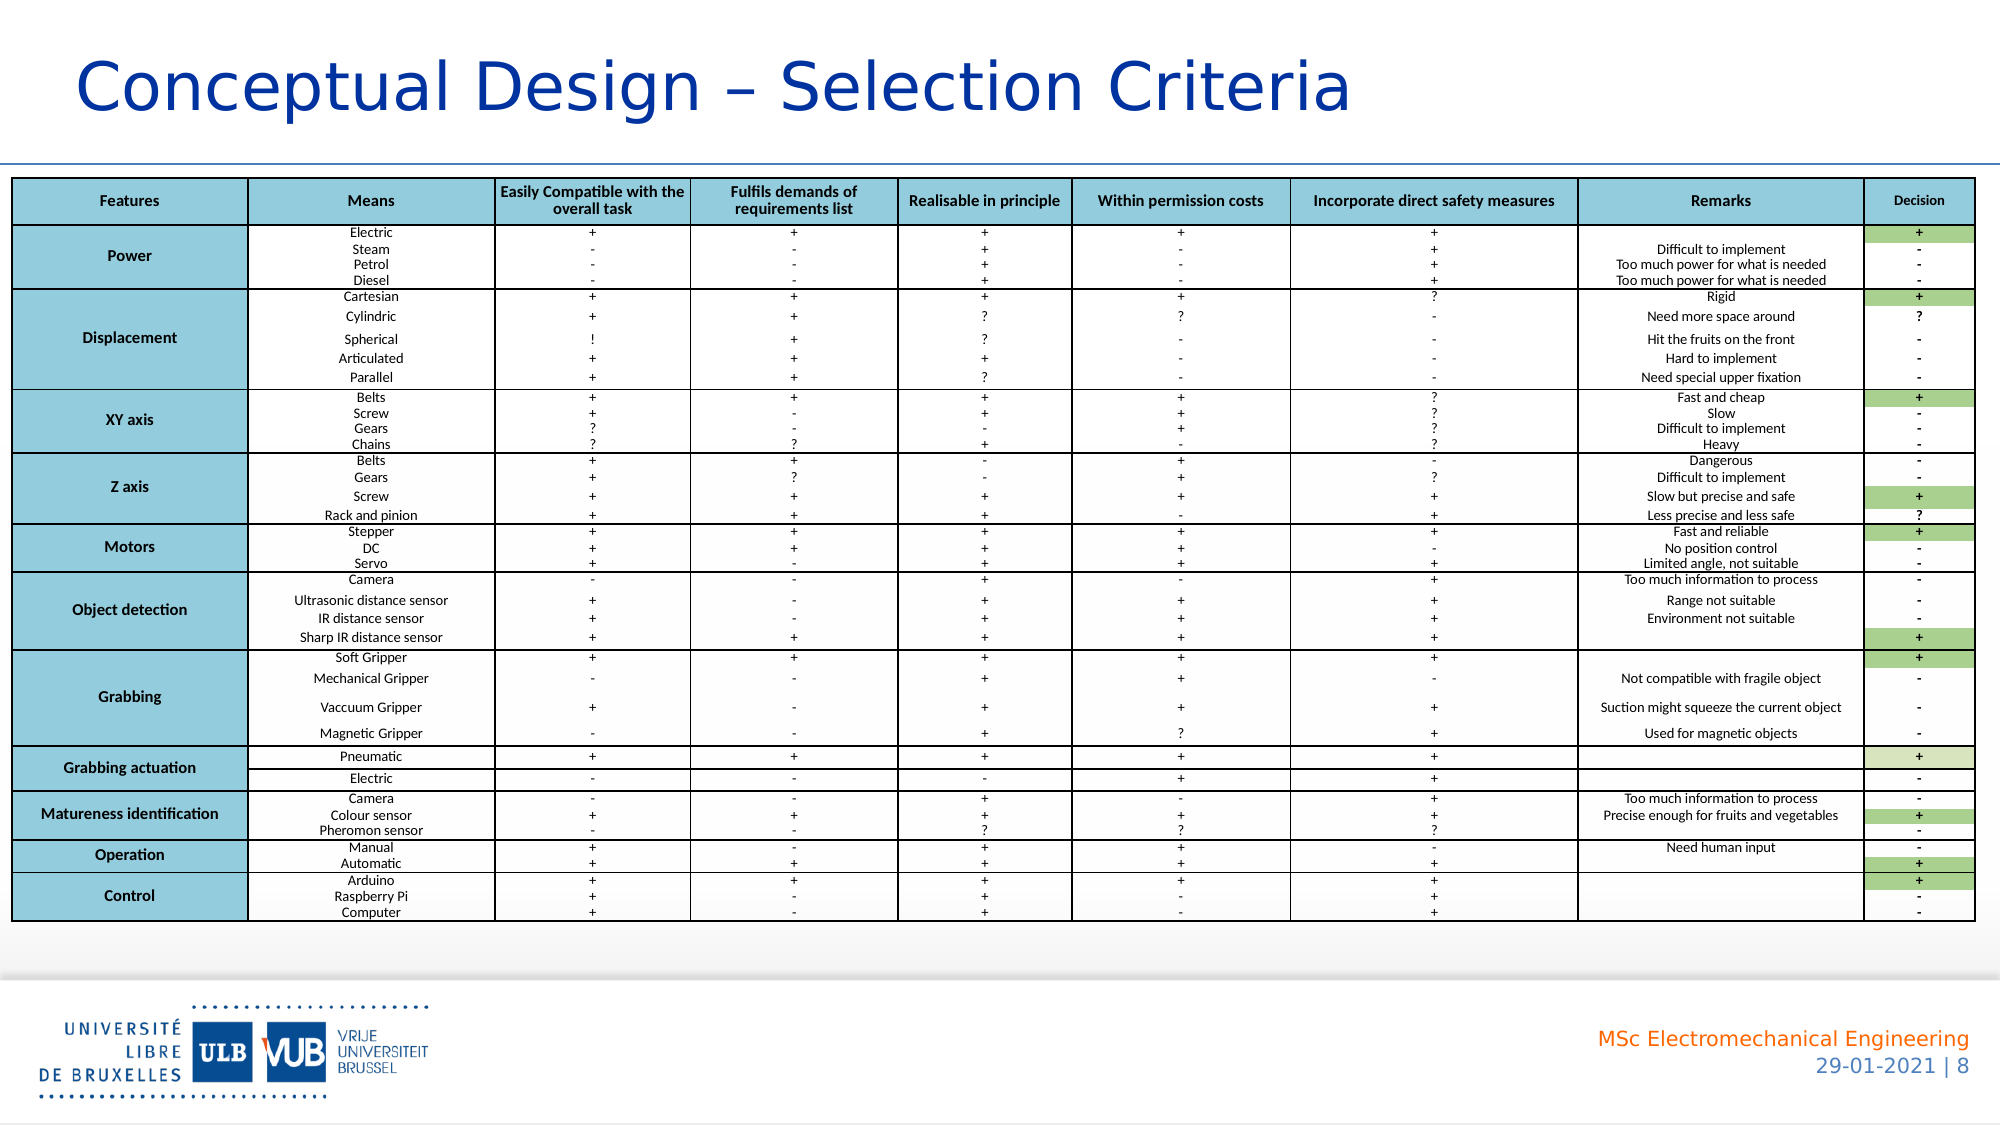

# Conceptual Design – Selection Criteria
| Features | Means | Easily Compatible with the overall task | Fulfils demands of requirements list | Realisable in principle | Within permission costs | Incorporate direct safety measures | Remarks | Decision |
| --- | --- | --- | --- | --- | --- | --- | --- | --- |
| Power | Electric | + | + | + | + | + |  | + |
|  | Steam | - | - | + | - | + | Difficult to implement | - |
|  | Petrol | - | - | + | - | + | Too much power for what is needed | - |
|  | Diesel | - | - | + | - | + | Too much power for what is needed | - |
| Displacement | Cartesian | + | + | + | + | ? | Rigid | + |
|  | Cylindric | + | + | ? | ? | - | Need more space around | ? |
|  | Spherical | ! | + | ? | - | - | Hit the fruits on the front | - |
|  | Articulated | + | + | + | - | - | Hard to implement | - |
|  | Parallel | + | + | ? | - | - | Need special upper fixation | - |
| XY axis | Belts | + | + | + | + | ? | Fast and cheap | + |
|  | Screw | + | - | + | + | ? | Slow | - |
|  | Gears | ? | - | - | + | ? | Difficult to implement | - |
|  | Chains | ? | ? | + | - | ? | Heavy | - |
| Z axis | Belts | + | + | - | + | - | Dangerous | - |
|  | Gears | + | ? | - | + | ? | Difficult to implement | - |
|  | Screw | + | + | + | + | + | Slow but precise and safe | + |
|  | Rack and pinion | + | + | + | - | + | Less precise and less safe | ? |
| Motors | Stepper | + | + | + | + | + | Fast and reliable | + |
|  | DC | + | + | + | + | - | No position control | - |
|  | Servo | + | - | + | + | + | Limited angle, not suitable | - |
| Object detection | Camera | - | - | + | - | + | Too much information to process | - |
|  | Ultrasonic distance sensor | + | - | + | + | + | Range not suitable | - |
|  | IR distance sensor | + | - | + | + | + | Environment not suitable | - |
|  | Sharp IR distance sensor | + | + | + | + | + |  | + |
| Grabbing | Soft Gripper | + | + | + | + | + |  | + |
|  | Mechanical Gripper | - | - | + | + | - | Not compatible with fragile object | - |
|  | Vaccuum Gripper | + | - | + | + | + | Suction might squeeze the current object | - |
|  | Magnetic Gripper | - | - | + | ? | + | Used for magnetic objects | - |
| Grabbing actuation | Pneumatic | + | + | + | + | + |  | + |
|  | Electric | - | - | - | + | + |  | - |
| Matureness identification | Camera | - | - | + | - | + | Too much information to process | - |
|  | Colour sensor | + | + | + | + | + | Precise enough for fruits and vegetables | + |
|  | Pheromon sensor | - | - | ? | ? | ? |  | - |
| Operation | Manual | + | - | + | + | - | Need human input | - |
|  | Automatic | + | + | + | + | + |  | + |
| Control | Arduino | + | + | + | + | + |  | + |
|  | Raspberry Pi | + | - | + | - | + |  | - |
|  | Computer | + | - | + | - | + |  | - |
MSc Electromechanical Engineering
29-01-2021 | 8